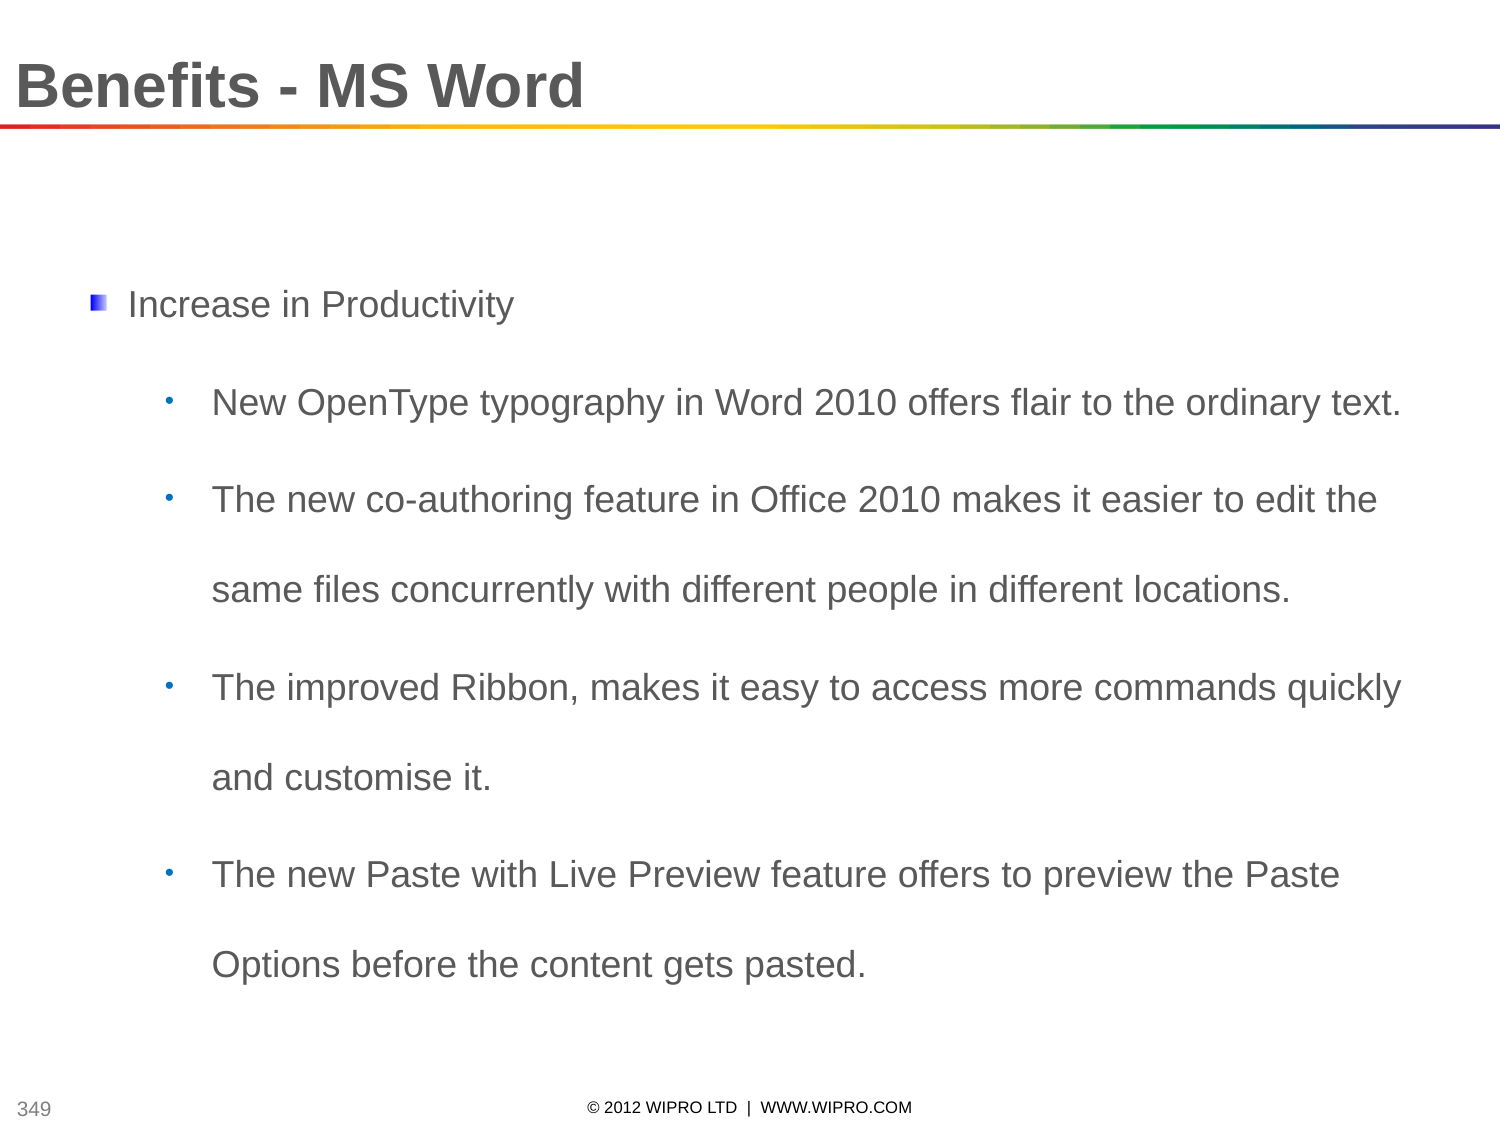

Benefits - MS Word
Increase in Productivity
New OpenType typography in Word 2010 offers flair to the ordinary text.
The new co-authoring feature in Office 2010 makes it easier to edit the  same files concurrently with different people in different locations.
The improved Ribbon, makes it easy to access more commands quickly and customise it.
The new Paste with Live Preview feature offers to preview the Paste Options before the content gets pasted.